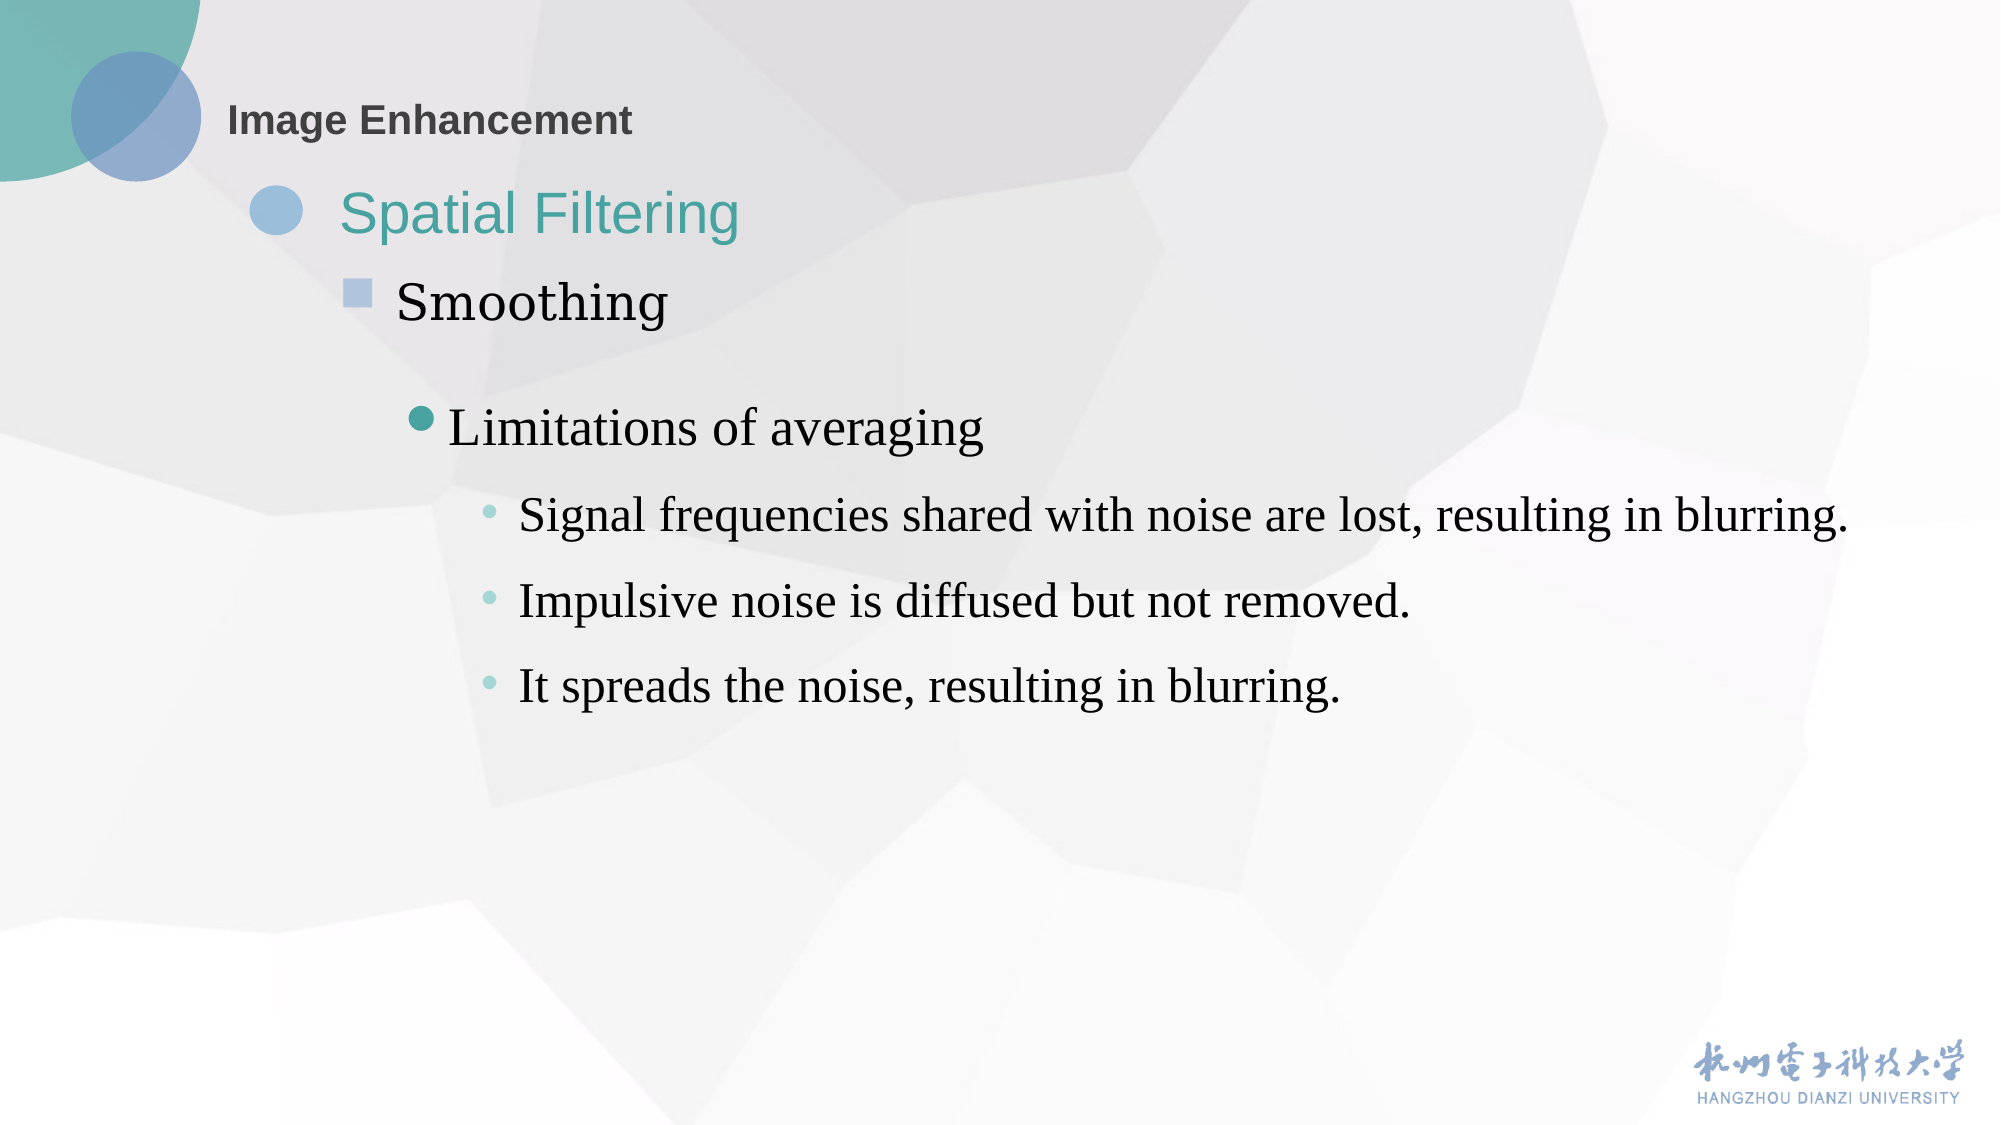

Spatial Filtering

Smoothing
Limitations of averaging
Signal frequencies shared with noise are lost, resulting in blurring.
Impulsive noise is diffused but not removed.
It spreads the noise, resulting in blurring.